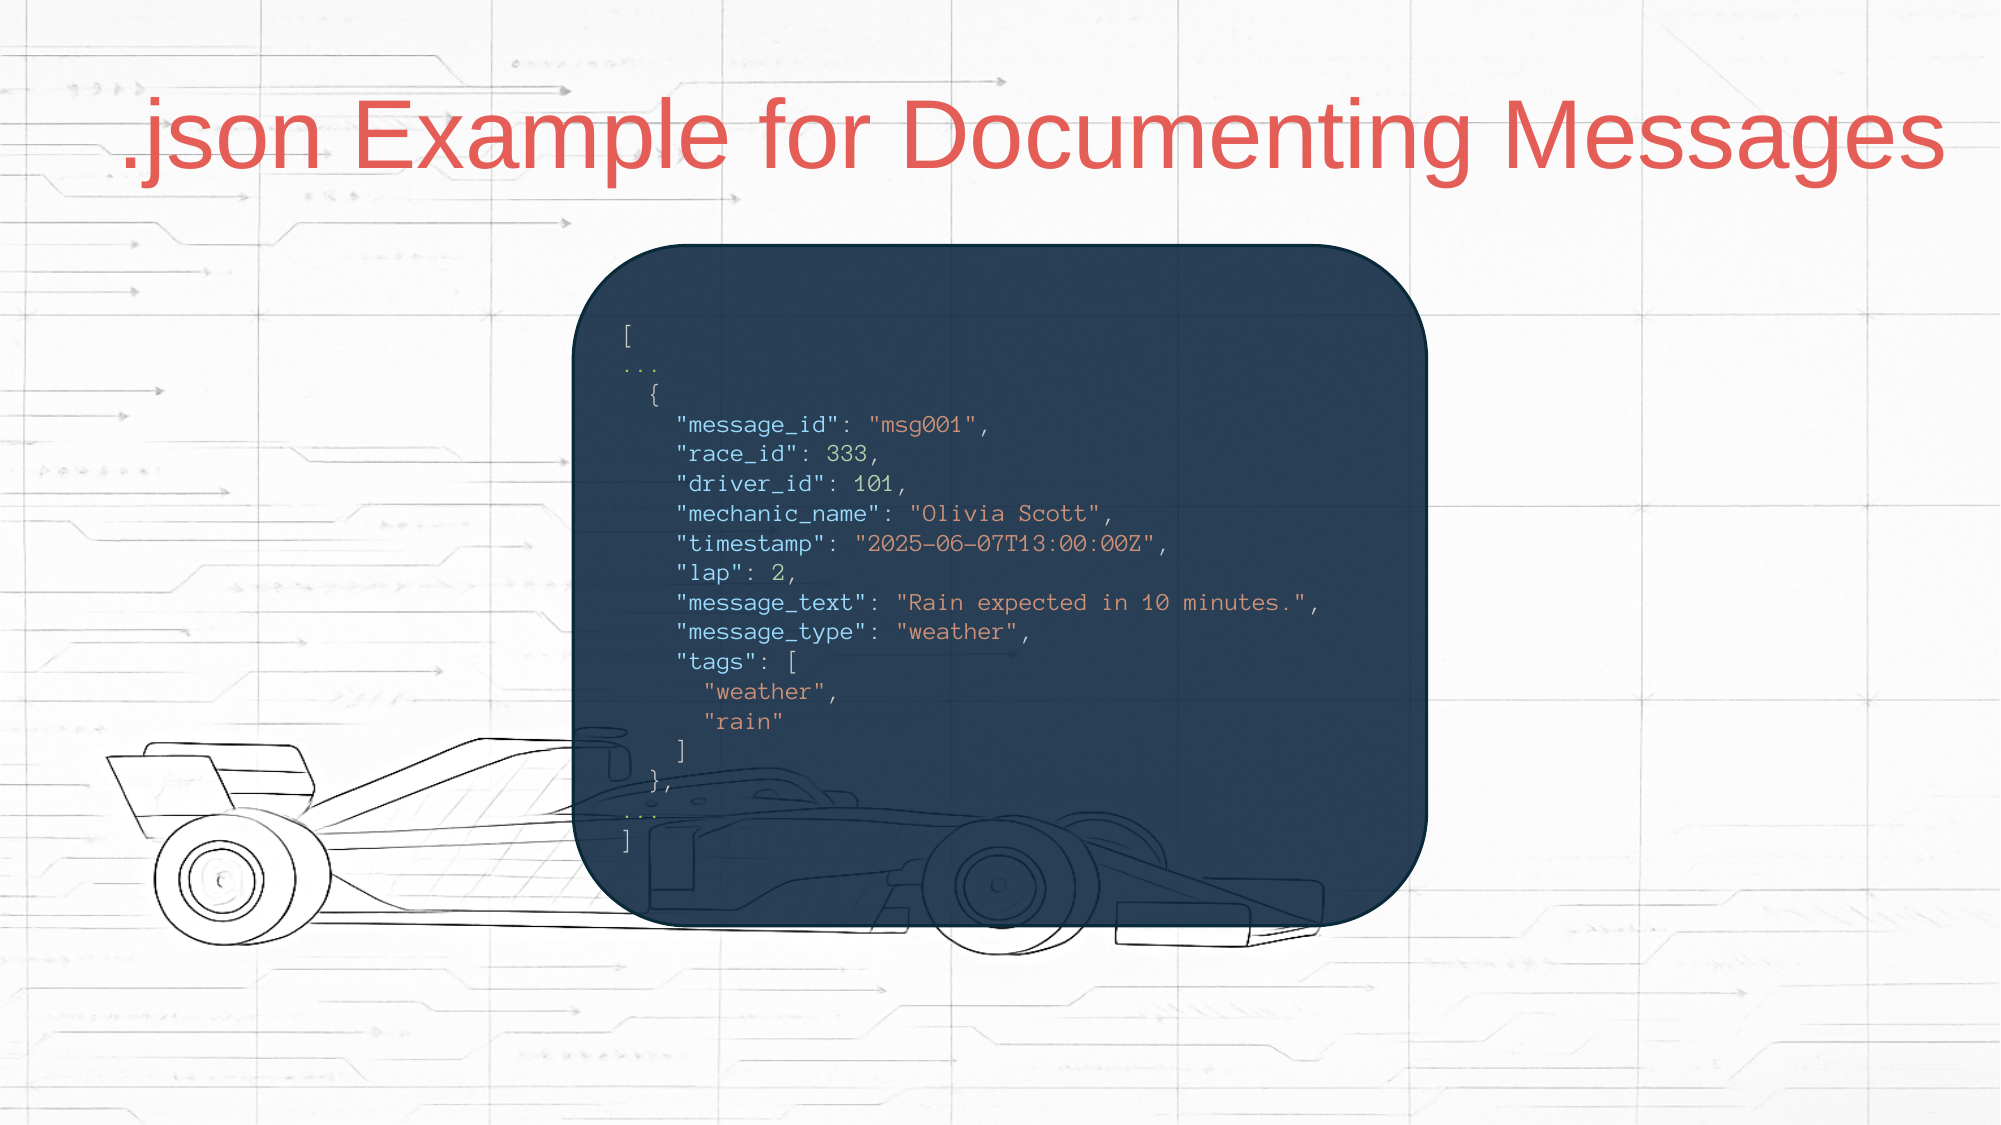

# .json Example for Documenting Messages
[
...
  {
    "message_id": "msg001",
    "race_id": 333,
    "driver_id": 101,
    "mechanic_name": "Olivia Scott",
    "timestamp": "2025-06-07T13:00:00Z",
    "lap": 2,
    "message_text": "Rain expected in 10 minutes.",
    "message_type": "weather",
    "tags": [
      "weather",
      "rain"
    ]
  },
...
]